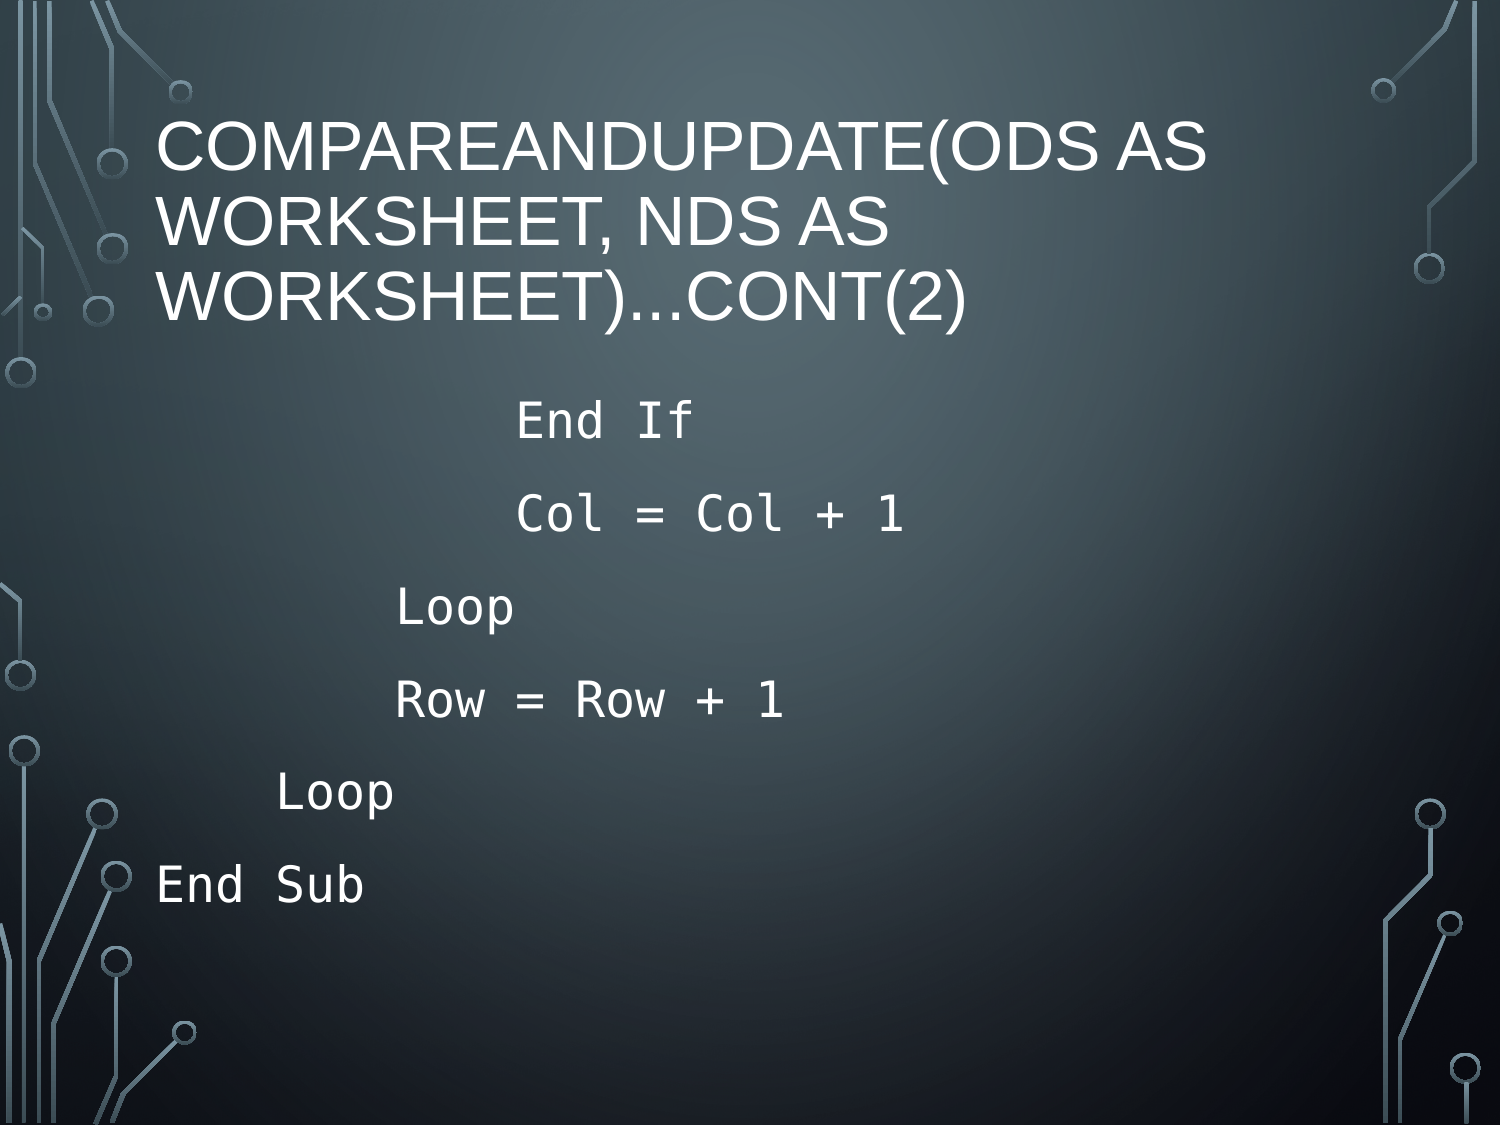

# CompareAndupdate(ods as worksheet, nds as worksheet)...cont(2)
            End If
            Col = Col + 1
        Loop
        Row = Row + 1
    Loop
End Sub